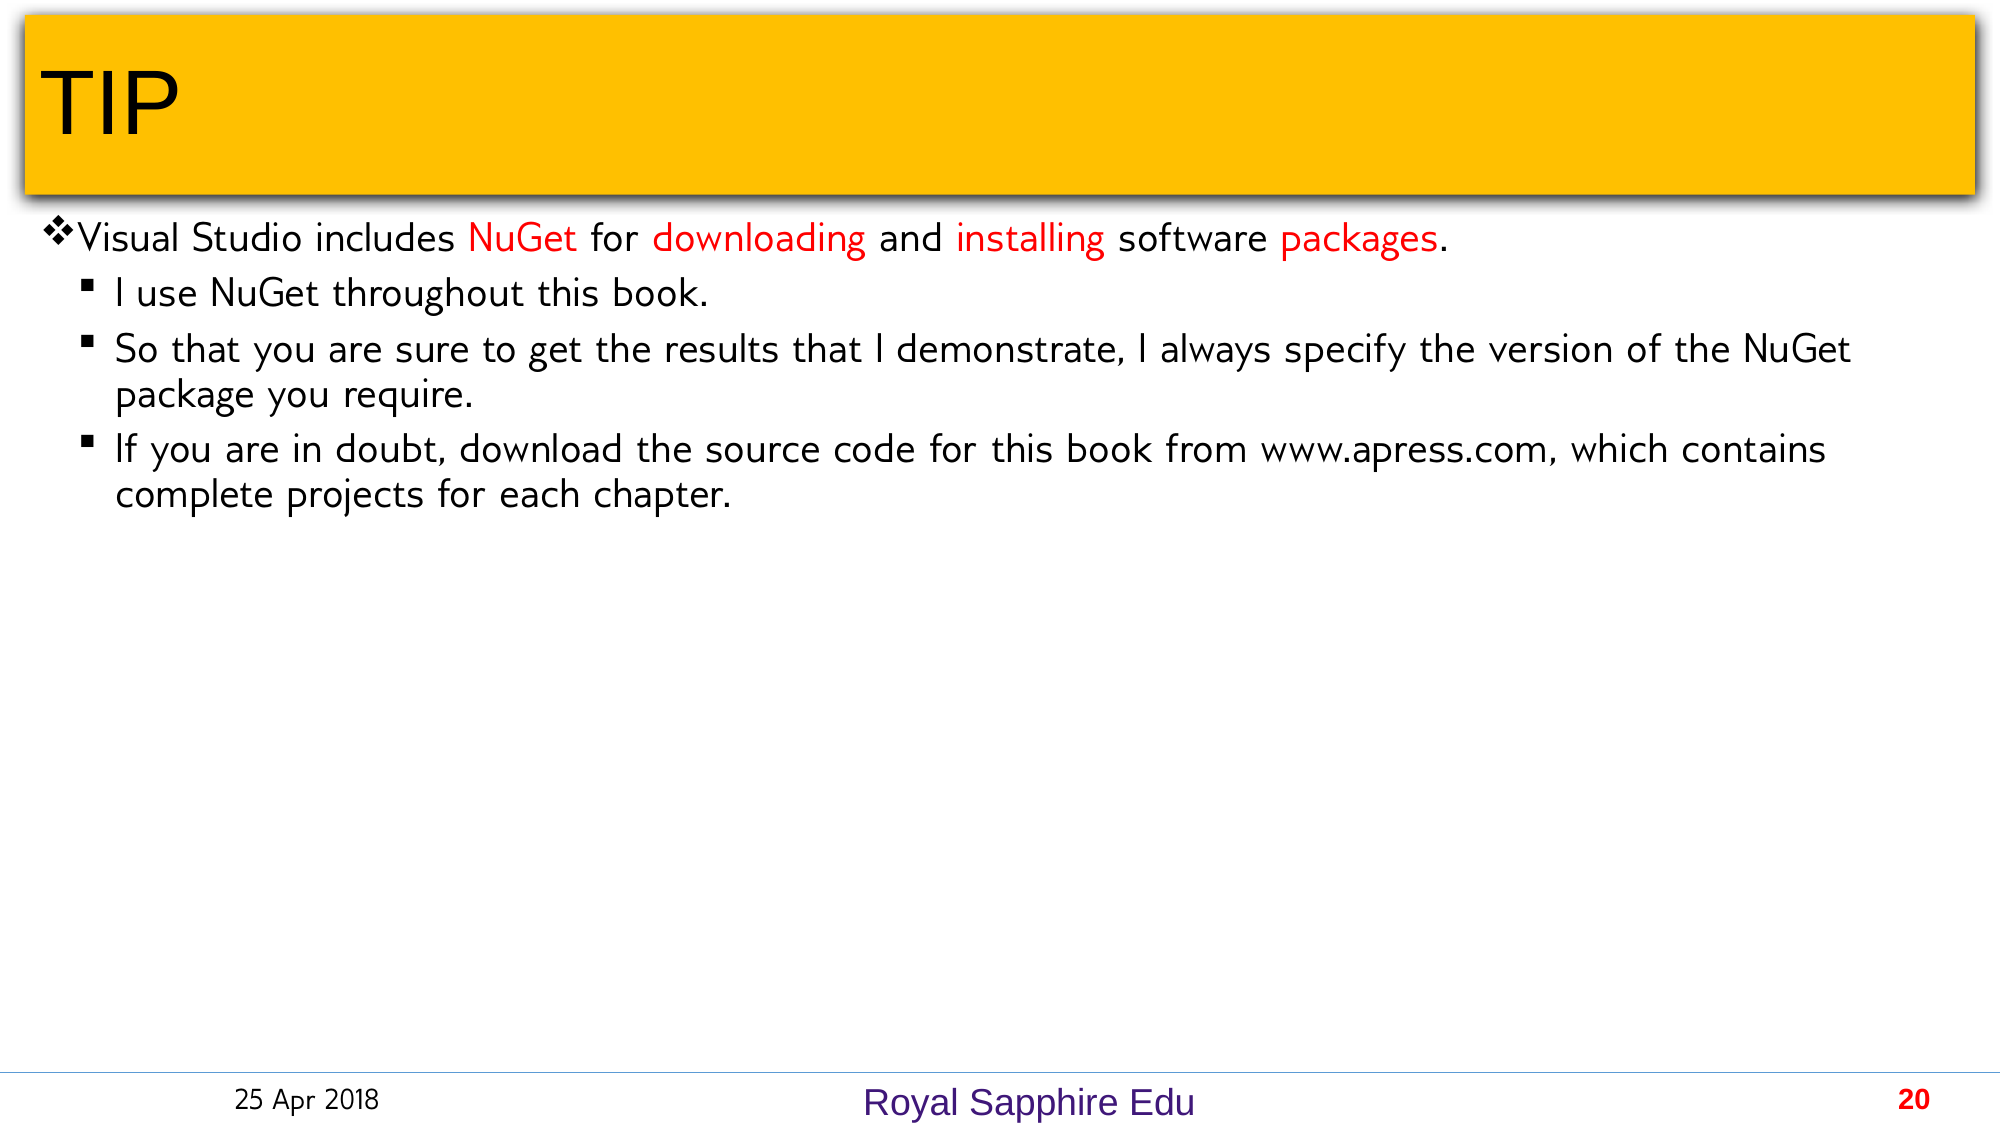

# TIP
Visual Studio includes NuGet for downloading and installing software packages.
I use NuGet throughout this book.
So that you are sure to get the results that I demonstrate, I always specify the version of the NuGet package you require.
If you are in doubt, download the source code for this book from www.apress.com, which contains complete projects for each chapter.
25 Apr 2018
20